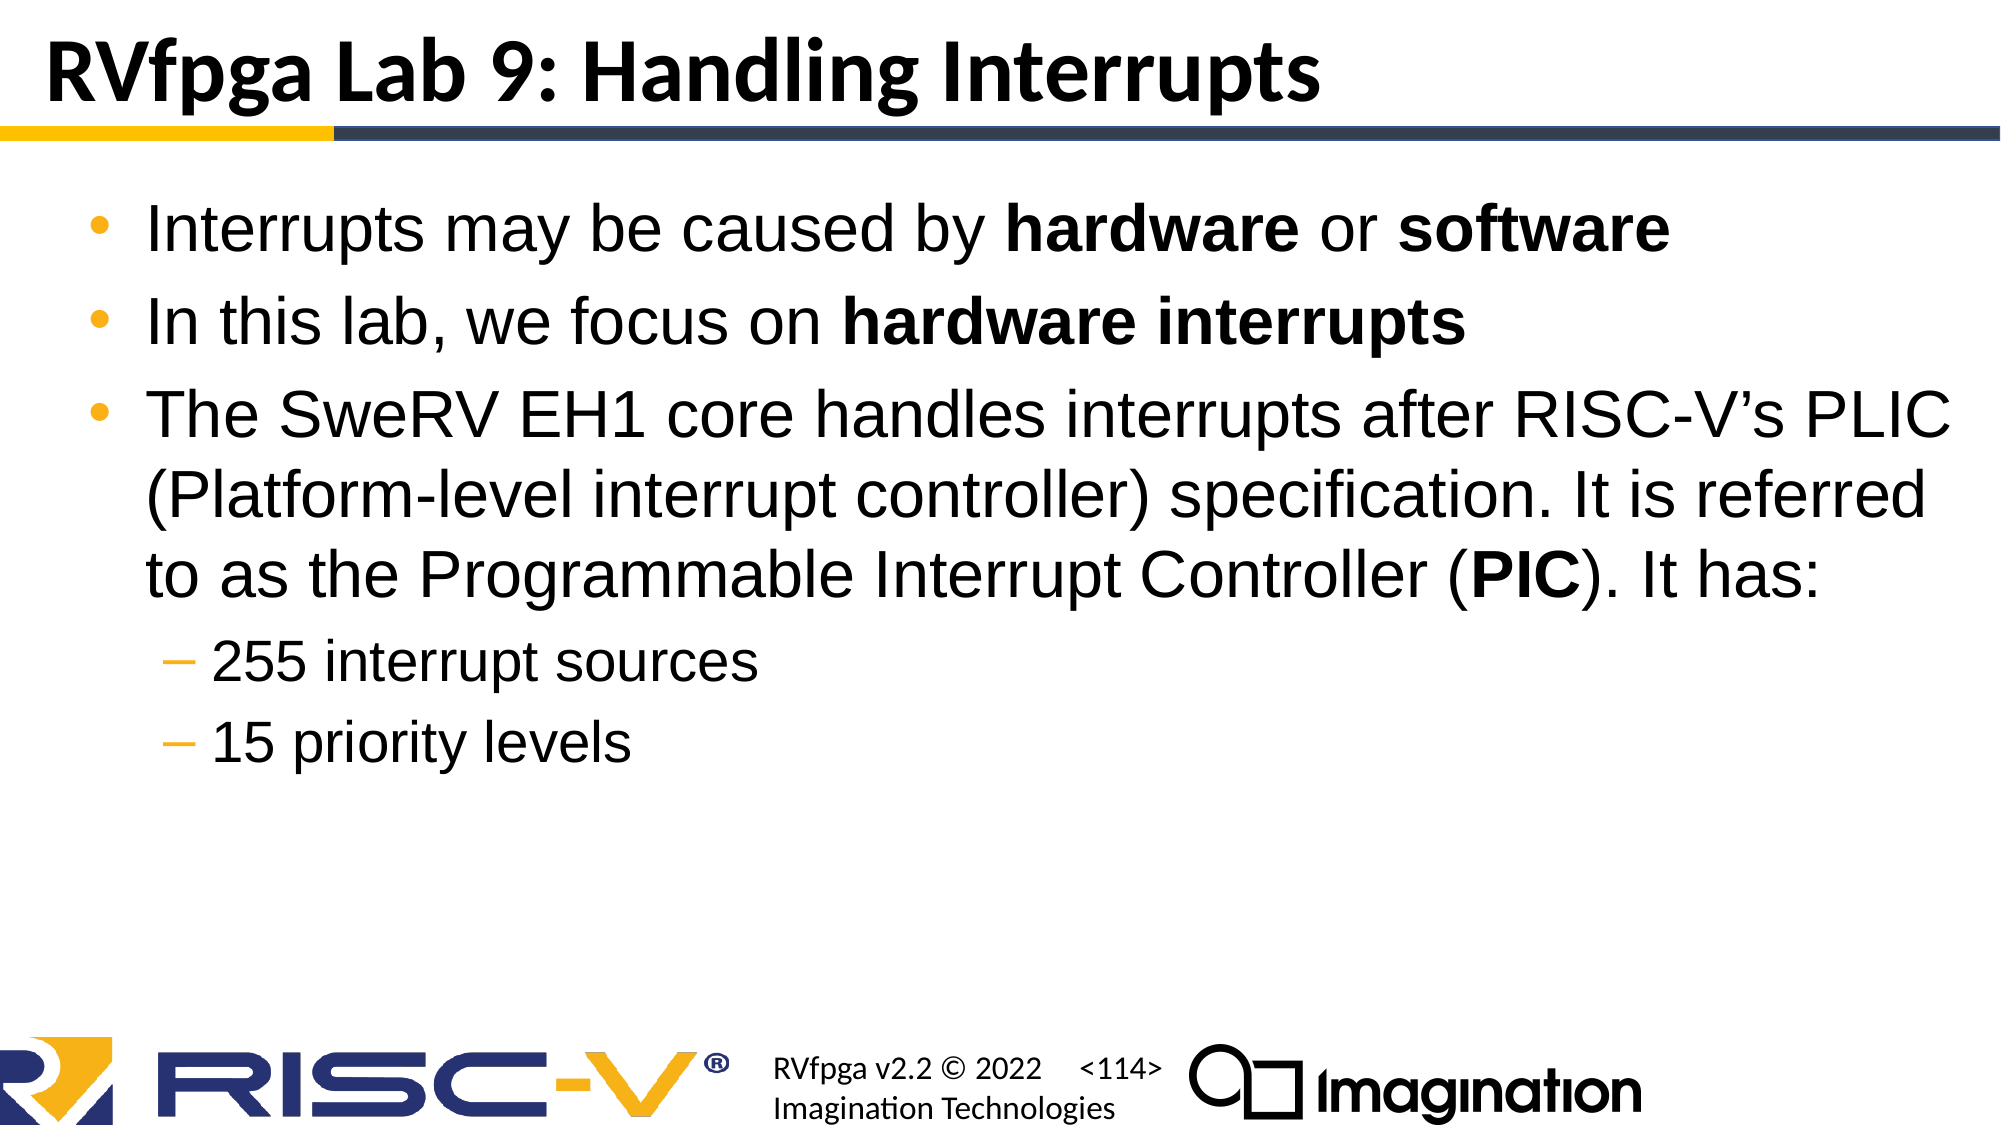

# RVfpga Lab 9: Handling Interrupts
Interrupts may be caused by hardware or software
In this lab, we focus on hardware interrupts
The SweRV EH1 core handles interrupts after RISC-V’s PLIC (Platform-level interrupt controller) specification. It is referred to as the Programmable Interrupt Controller (PIC). It has:
255 interrupt sources
15 priority levels